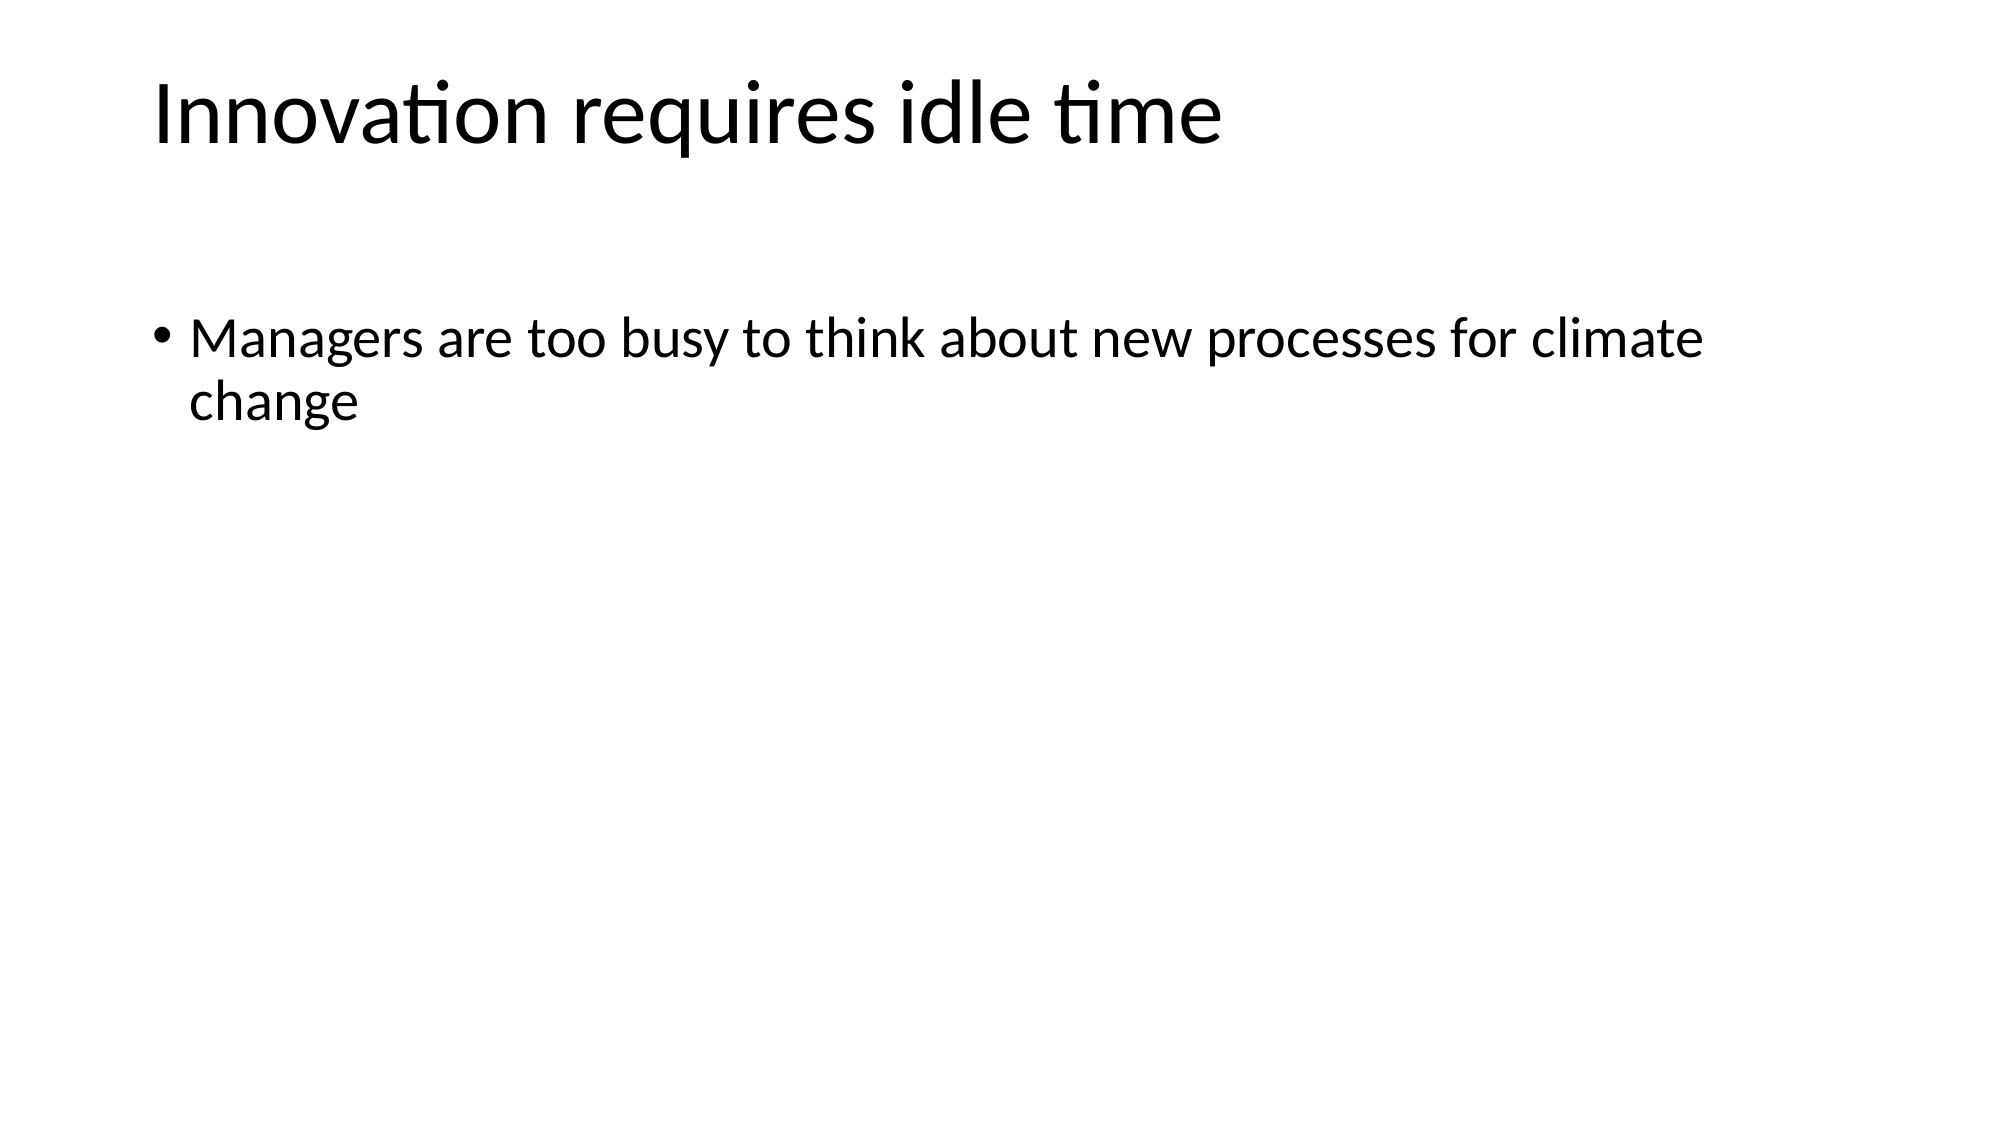

# Innovation requires idle time
Managers are too busy to think about new processes for climate change